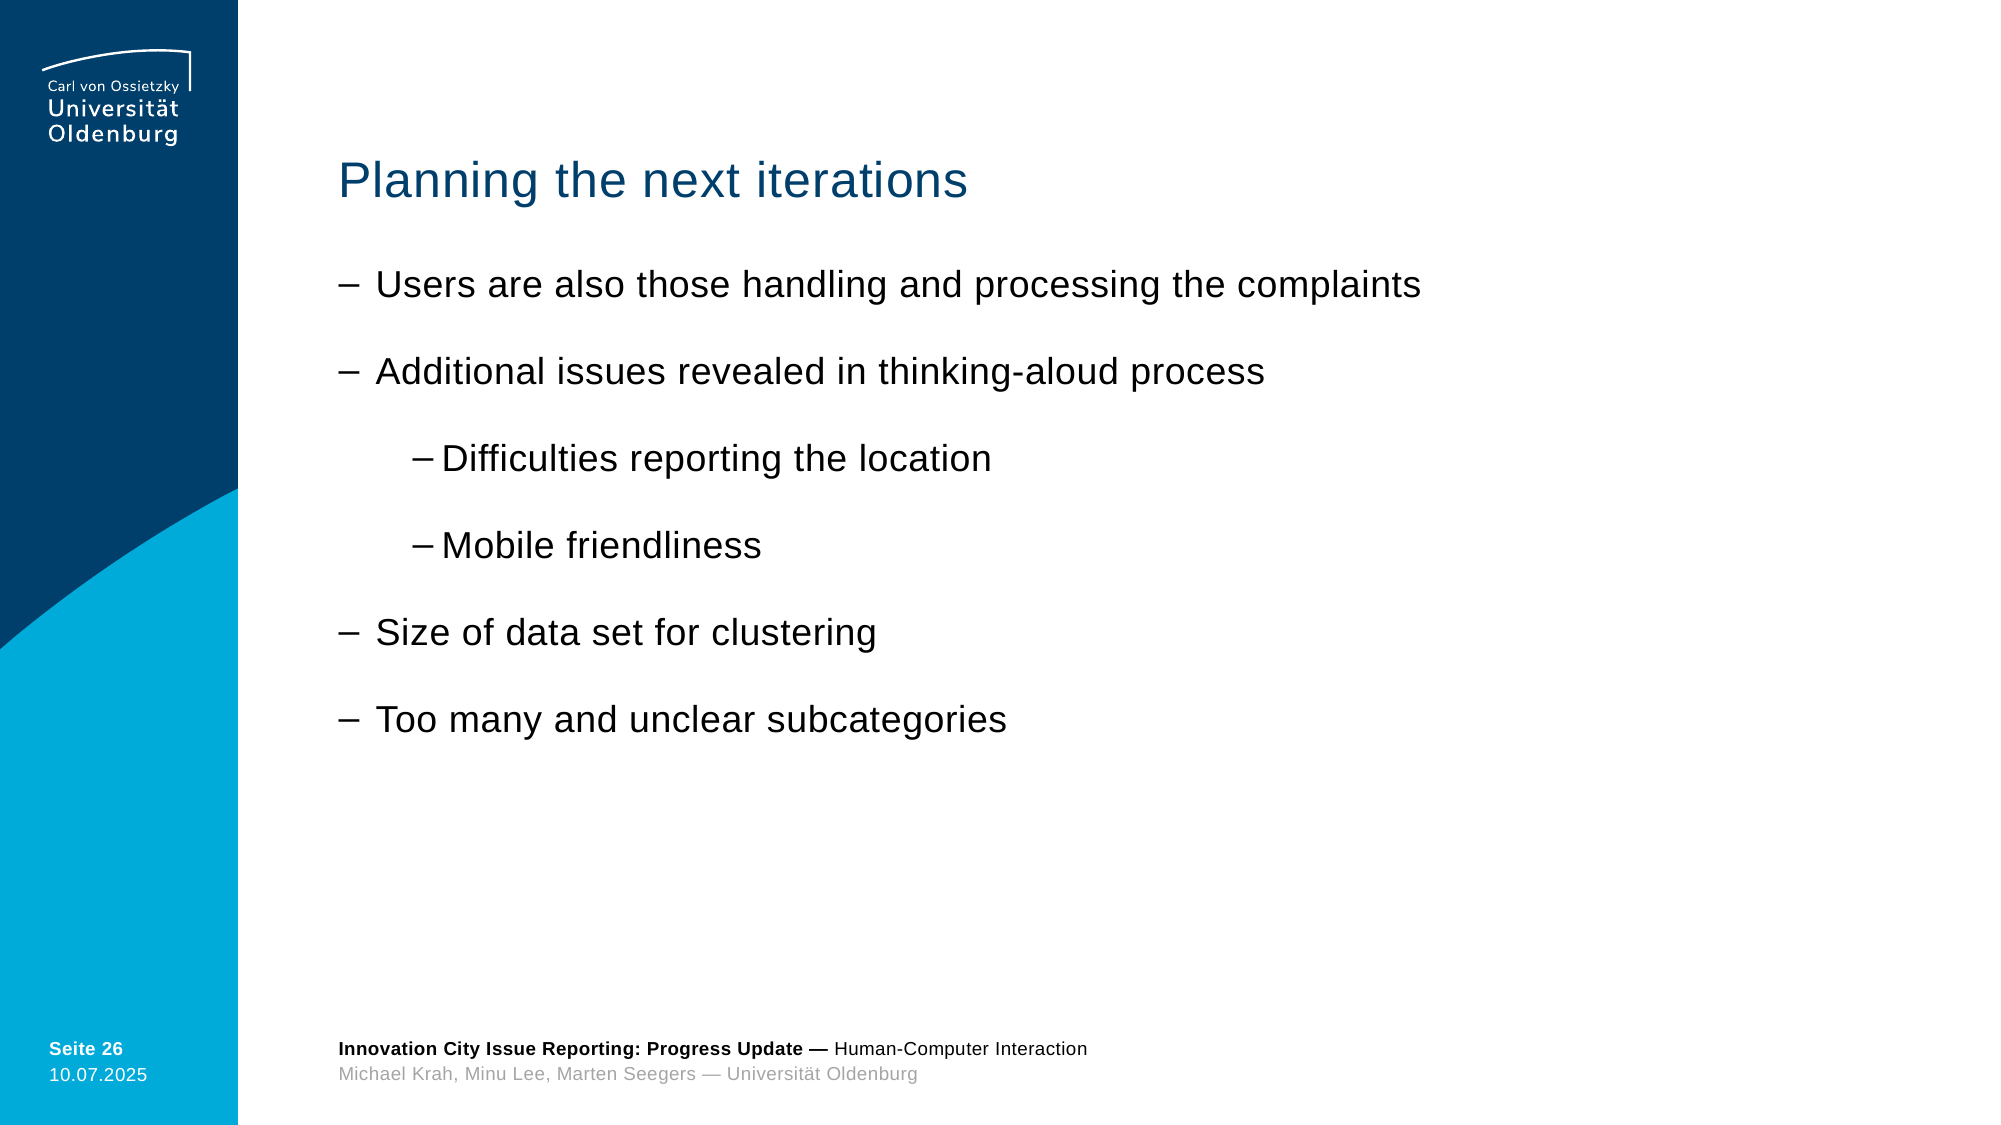

# Planning the next iterations
Users are also those handling and processing the complaints
Additional issues revealed in thinking-aloud process
Difficulties reporting the location
Mobile friendliness
Size of data set for clustering
Too many and unclear subcategories